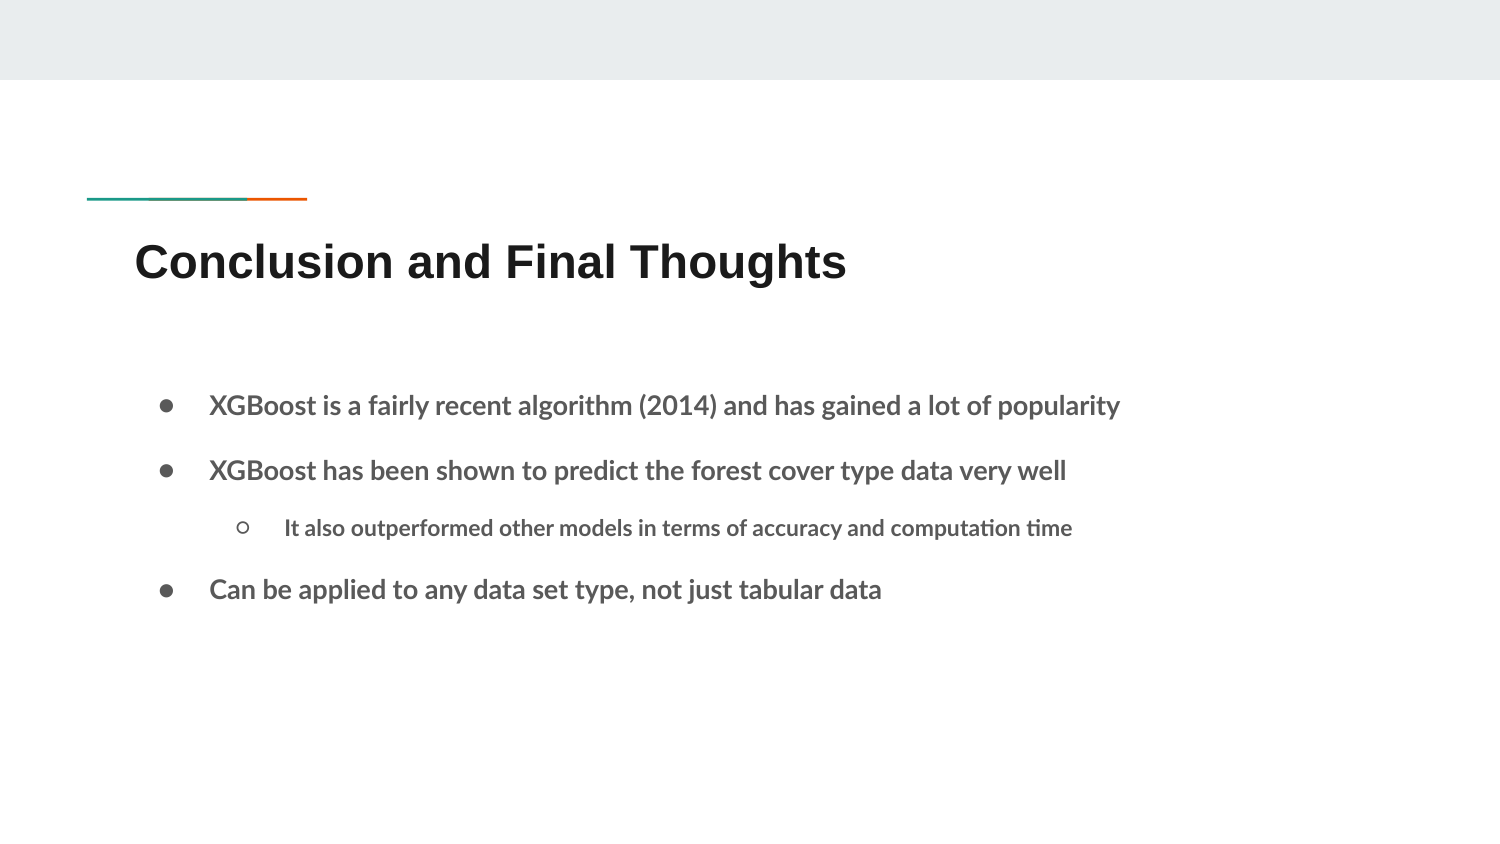

# Conclusion and Final Thoughts
XGBoost is a fairly recent algorithm (2014) and has gained a lot of popularity
XGBoost has been shown to predict the forest cover type data very well
It also outperformed other models in terms of accuracy and computation time
Can be applied to any data set type, not just tabular data